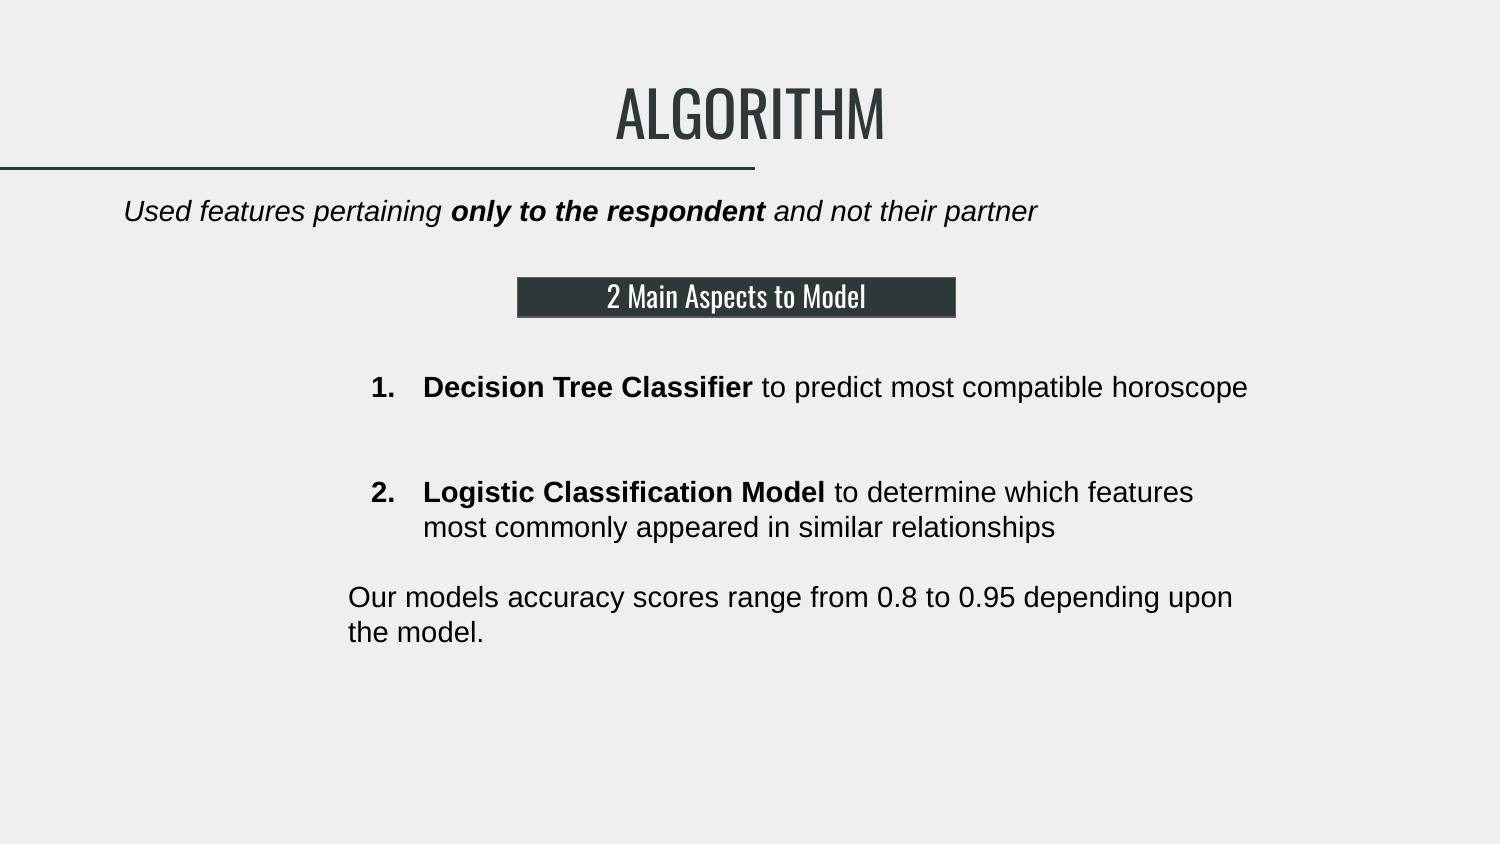

# ALGORITHM
Used features pertaining only to the respondent and not their partner
2 Main Aspects to Model
Decision Tree Classifier to predict most compatible horoscope

Logistic Classification Model to determine which features most commonly appeared in similar relationships

Our models accuracy scores range from 0.8 to 0.95 depending upon the model.